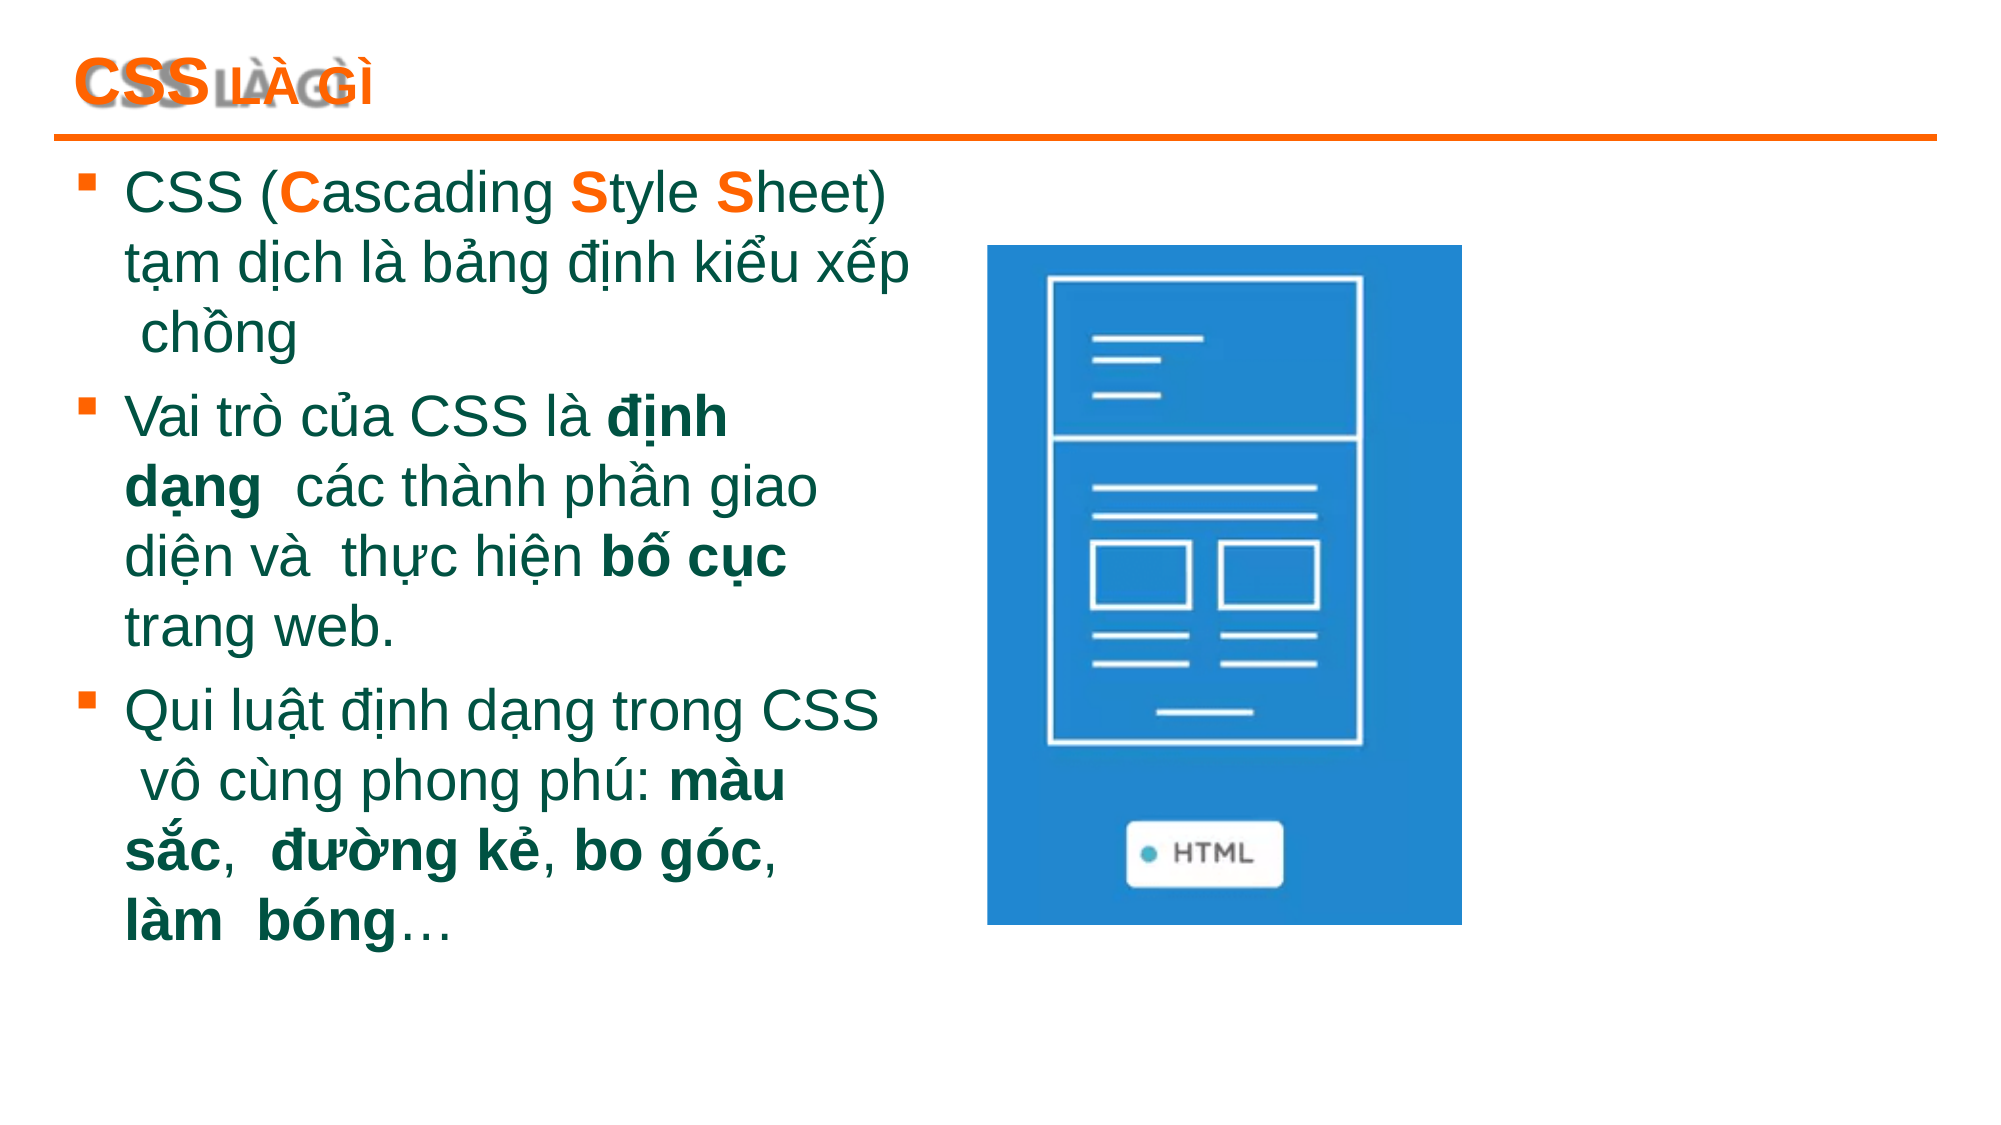

# CSS LÀ GÌ
CSS (Cascading Style Sheet)  tạm dịch là bảng định kiểu xếp  chồng
Vai trò của CSS là định dạng  các thành phần giao diện và  thực hiện bố cục trang web.
Qui luật định dạng trong CSS  vô cùng phong phú: màu sắc,  đường kẻ, bo góc, làm  bóng…